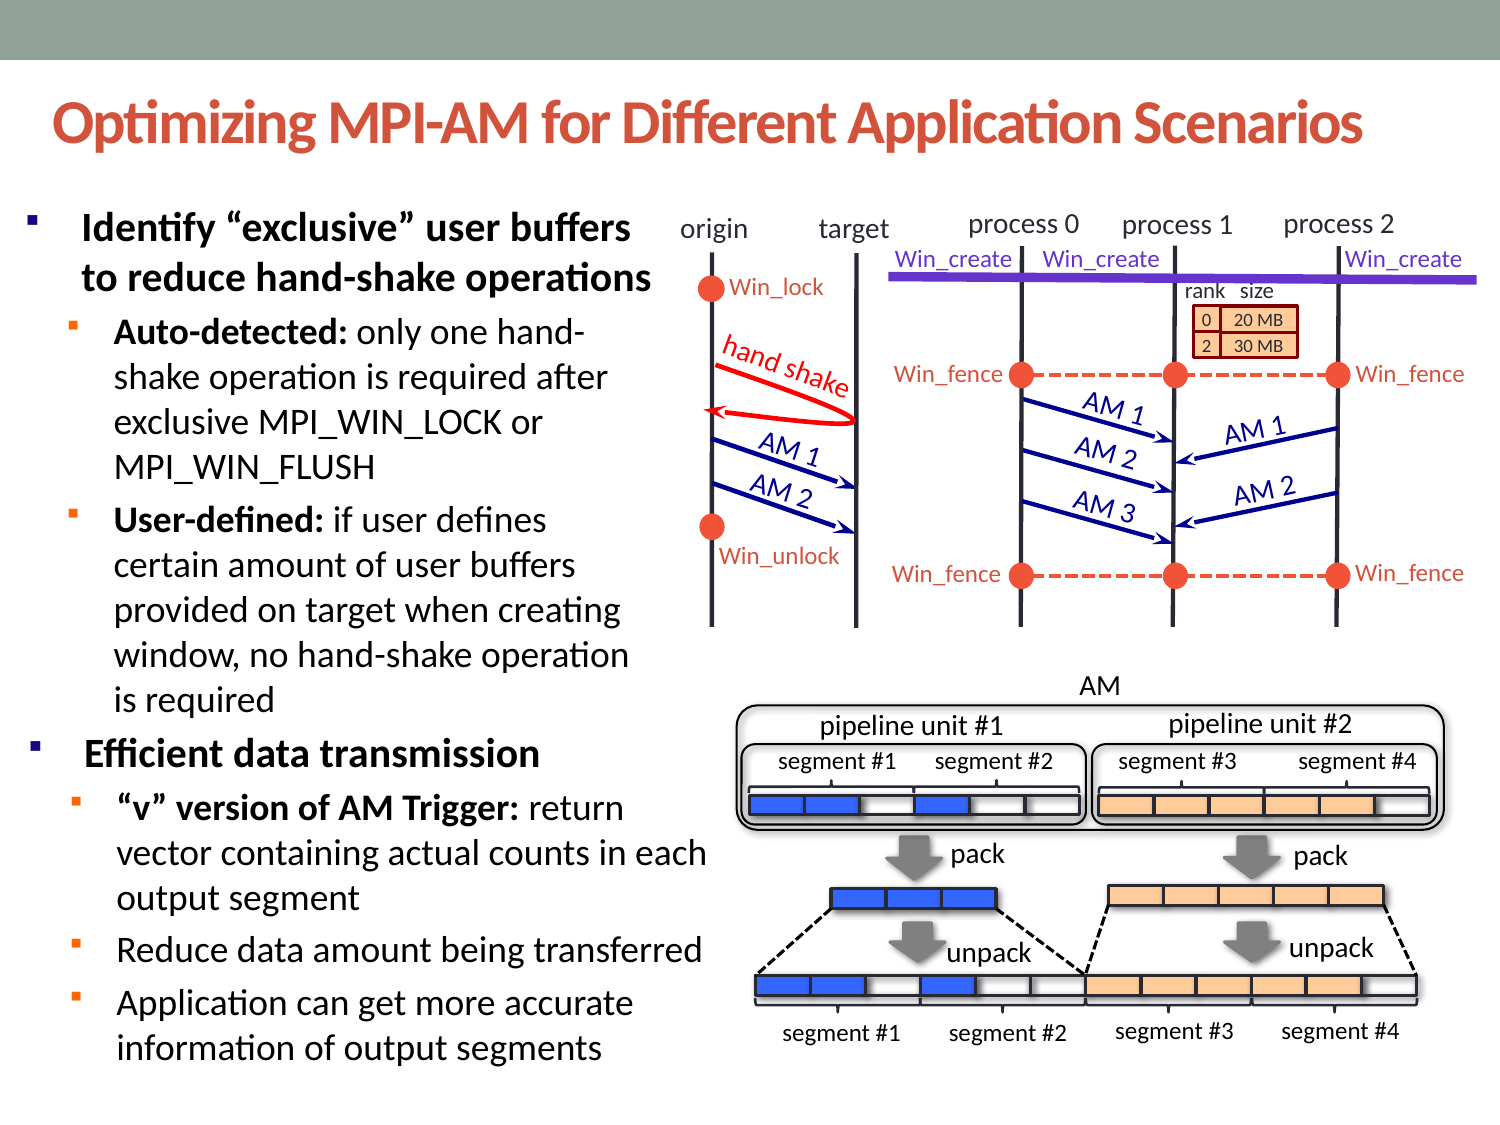

Optimizing MPI-AM for Different Application Scenarios
Identify “exclusive” user buffers to reduce hand-shake operations
Auto-detected: only one hand-shake operation is required after exclusive MPI_WIN_LOCK or MPI_WIN_FLUSH
User-defined: if user defines certain amount of user buffers provided on target when creating window, no hand-shake operation is required
process 0
process 2
process 1
Win_create
Win_create
Win_create
rank
size
0
20 MB
2
30 MB
Win_fence
Win_fence
AM 1
AM 1
AM 2
AM 2
AM 3
Win_fence
Win_fence

target
origin
Win_lock

hand shake

AM 1
AM 2

Win_unlock
AM
pipeline unit #2
pipeline unit #1

segment #3
segment #1
segment #2
segment #4

pack
pack

unpack

unpack

segment #3
segment #4
segment #1
segment #2
Efficient data transmission
“v” version of AM Trigger: return vector containing actual counts in each output segment
Reduce data amount being transferred
Application can get more accurate information of output segments